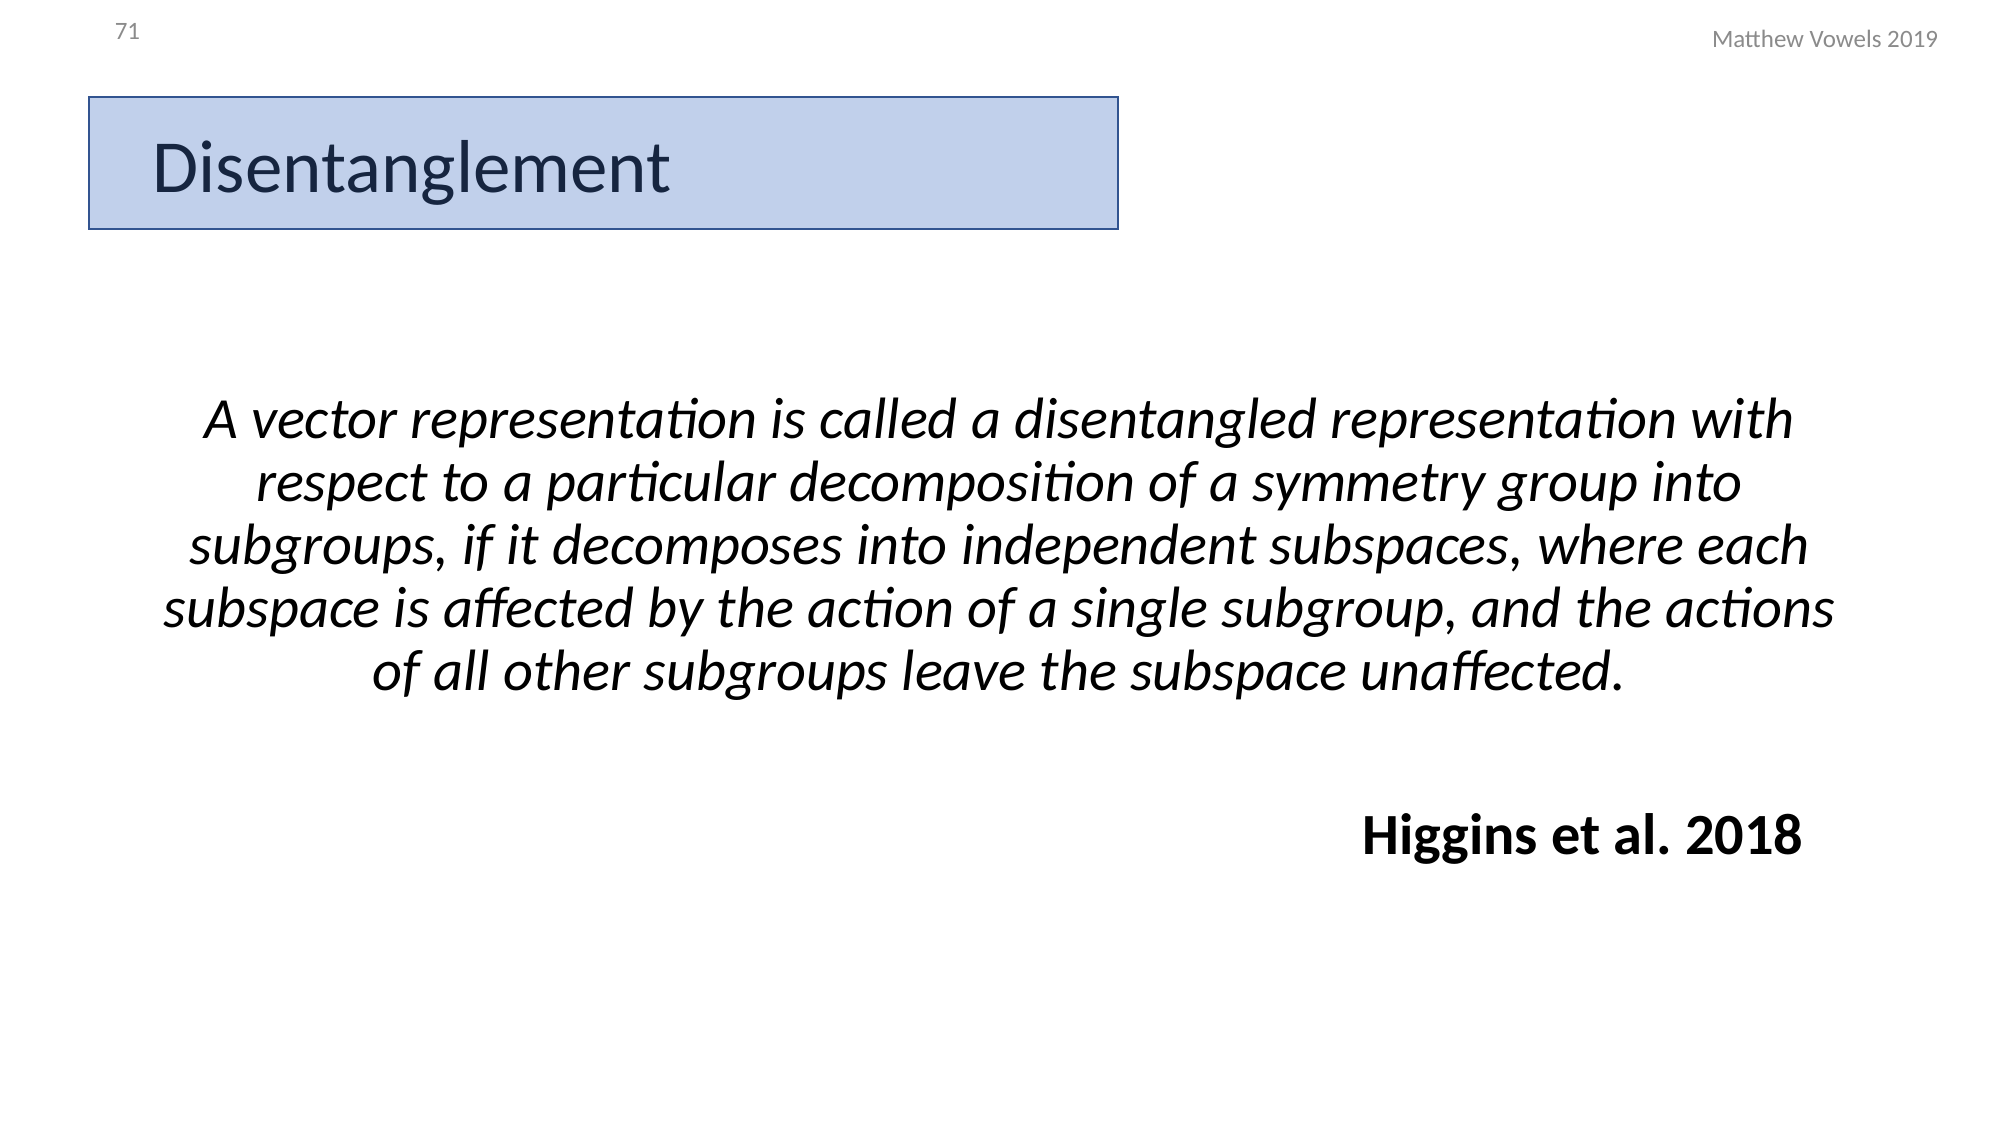

71
Matthew Vowels 2019
# Disentanglement

A vector representation is called a disentangled representation with respect to a particular decomposition of a symmetry group into subgroups, if it decomposes into independent subspaces, where each subspace is affected by the action of a single subgroup, and the actions of all other subgroups leave the subspace unaffected.
Higgins et al. 2018
e.g. rotation and translation are both symmetries of an object